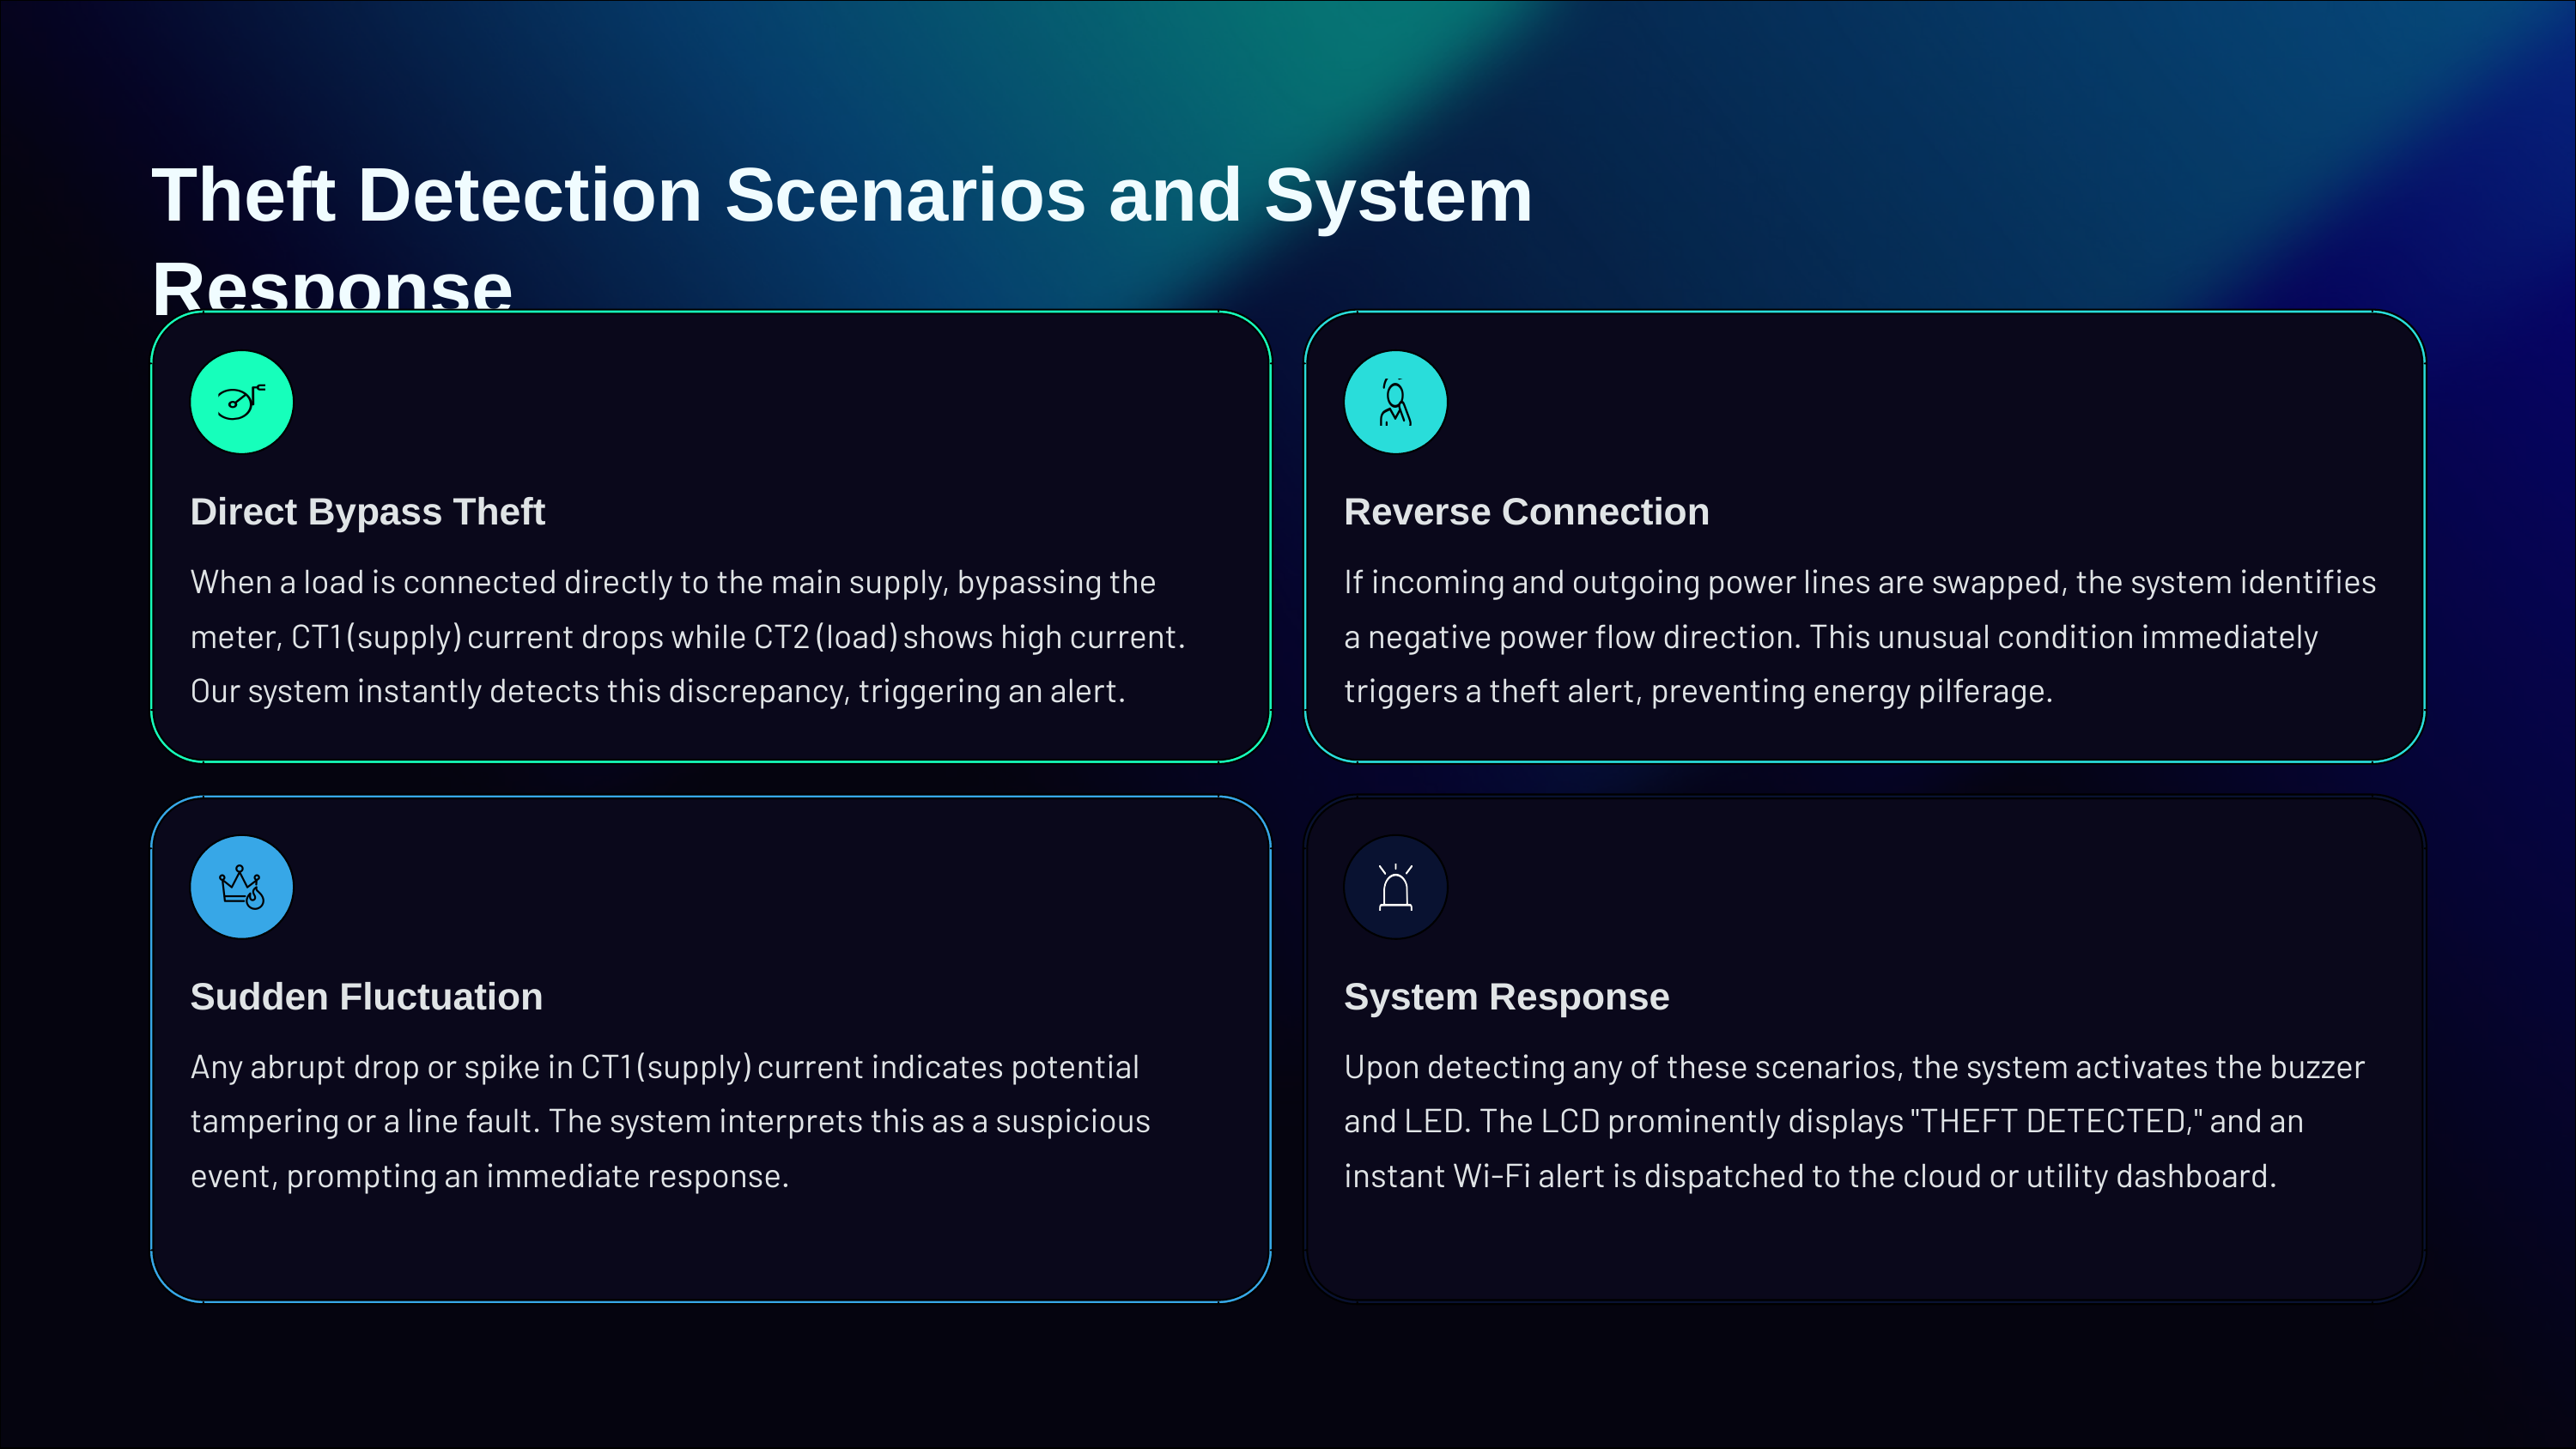

Theft Detection Scenarios and System Response

Direct Bypass Theft
Reverse Connection
When a load is connected directly to the main supply, bypassing the meter, CT1 (supply) current drops while CT2 (load) shows high current. Our system instantly detects this discrepancy, triggering an alert.
If incoming and outgoing power lines are swapped, the system identifies a negative power flow direction. This unusual condition immediately triggers a theft alert, preventing energy pilferage.

Sudden Fluctuation
System Response
Any abrupt drop or spike in CT1 (supply) current indicates potential tampering or a line fault. The system interprets this as a suspicious event, prompting an immediate response.
Upon detecting any of these scenarios, the system activates the buzzer and LED. The LCD prominently displays "THEFT DETECTED," and an instant Wi-Fi alert is dispatched to the cloud or utility dashboard.